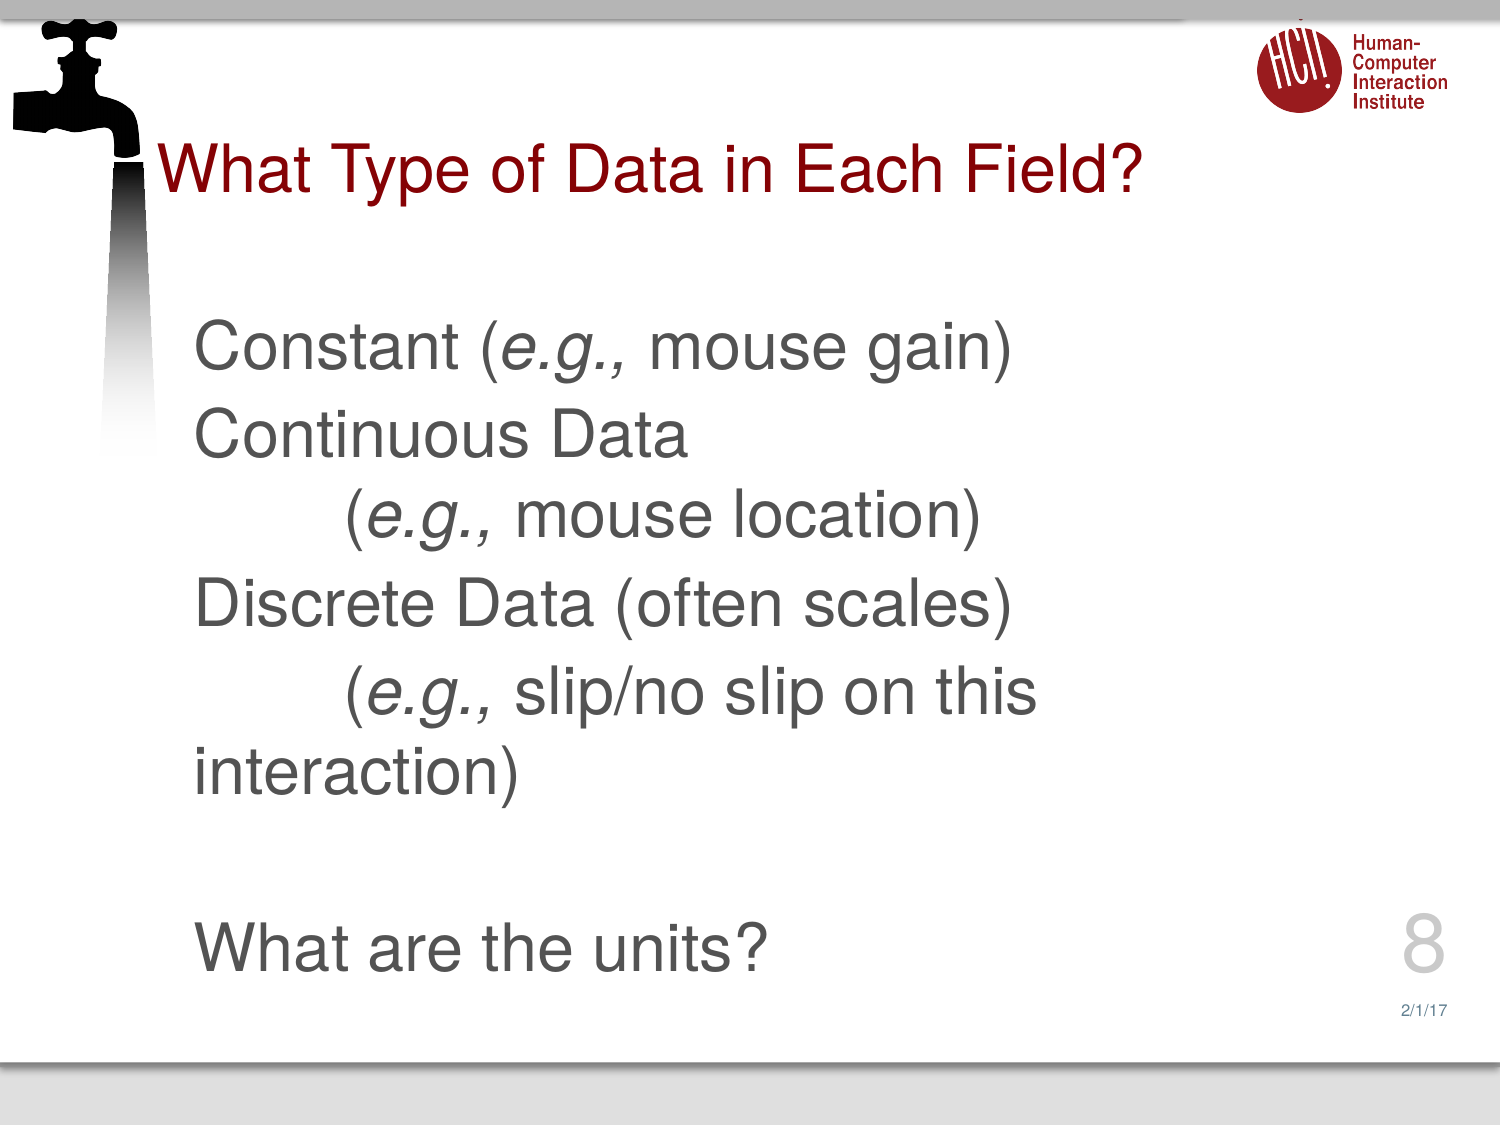

# What Type of Data in Each Field?
Constant (e.g., mouse gain)
Continuous Data
	(e.g., mouse location)
Discrete Data (often scales)
	(e.g., slip/no slip on this interaction)

What are the units?

8
2/1/17